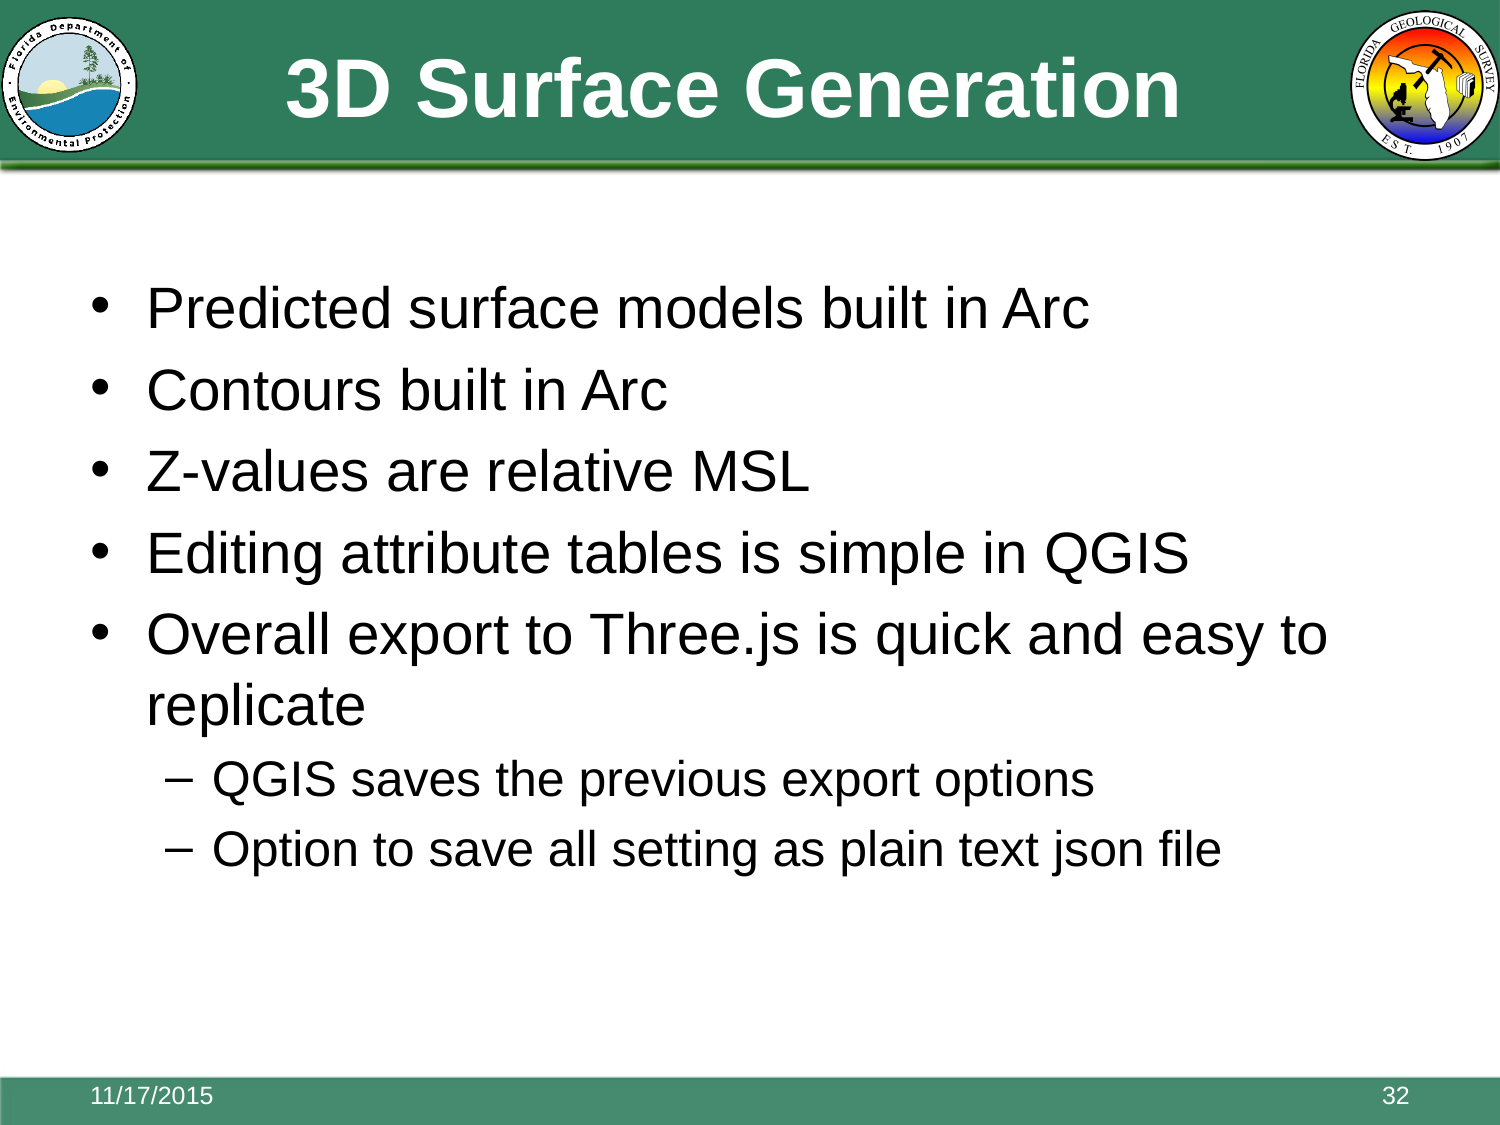

# 3D Surface Generation
Predicted surface models built in Arc
Contours built in Arc
Z-values are relative MSL
Editing attribute tables is simple in QGIS
Overall export to Three.js is quick and easy to replicate
QGIS saves the previous export options
Option to save all setting as plain text json file

11/17/2015
32